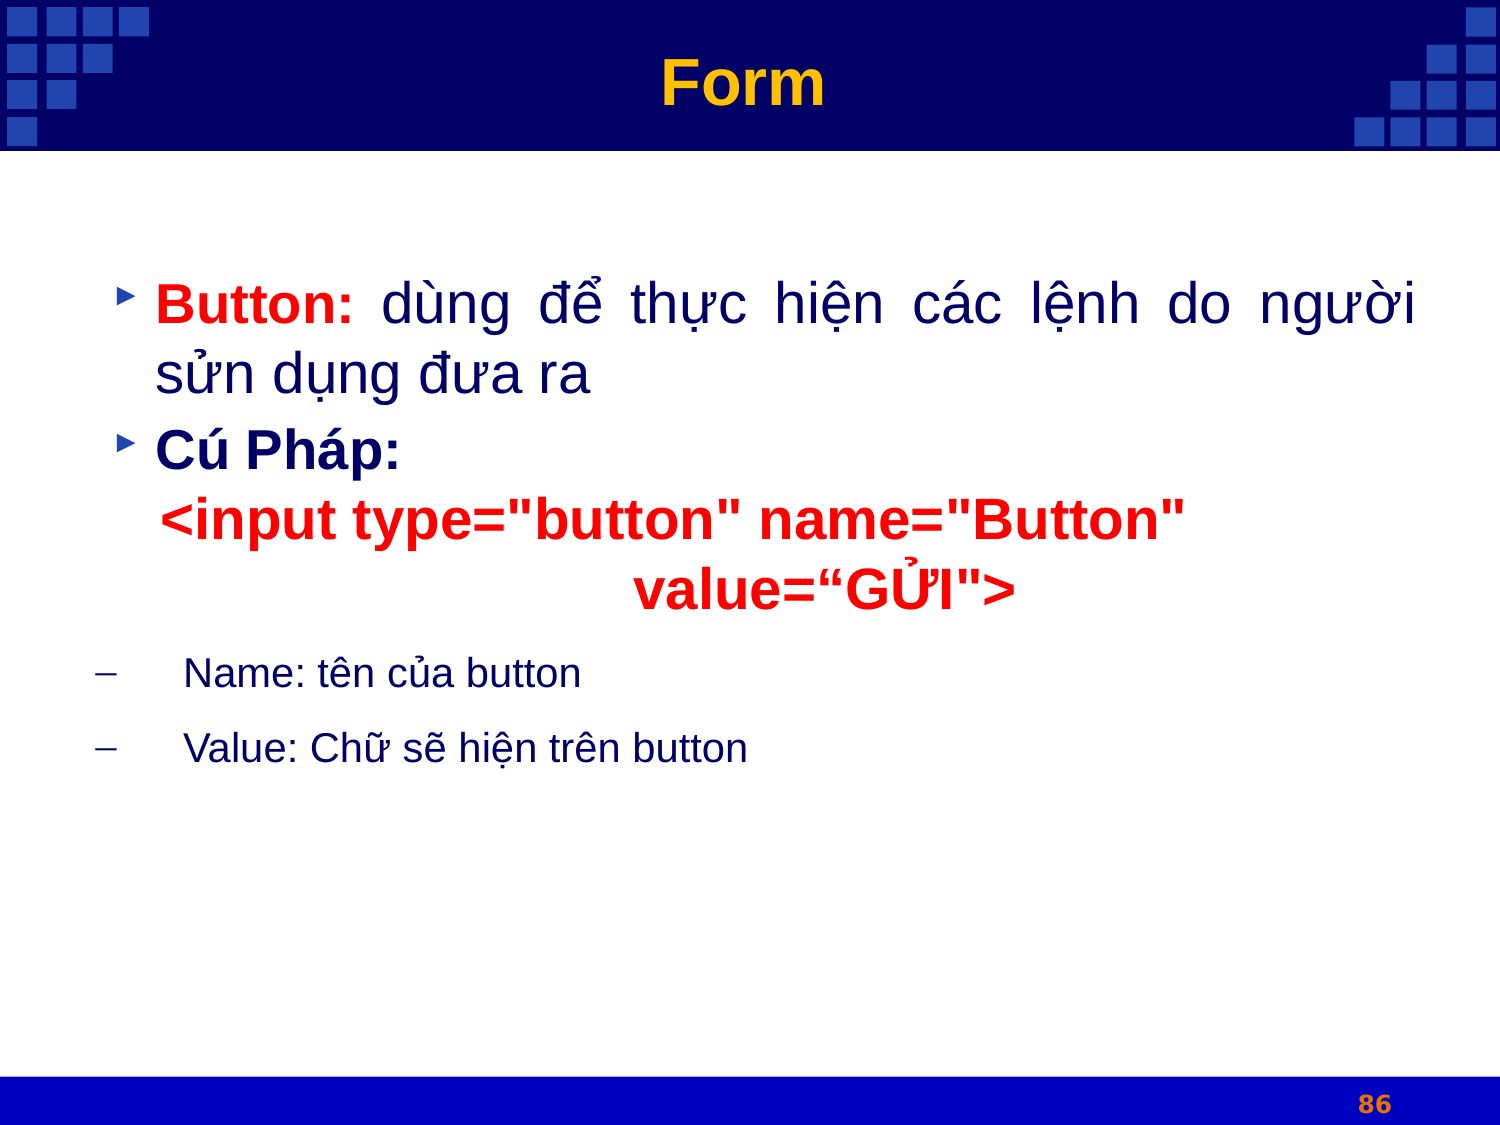

# Form
Button: dùng để thực hiện các lệnh do người sửn dụng đưa ra
Cú Pháp:
    <input type="button" name="Button" 					value=“GỬI">
Name: tên của button
Value: Chữ sẽ hiện trên button
86